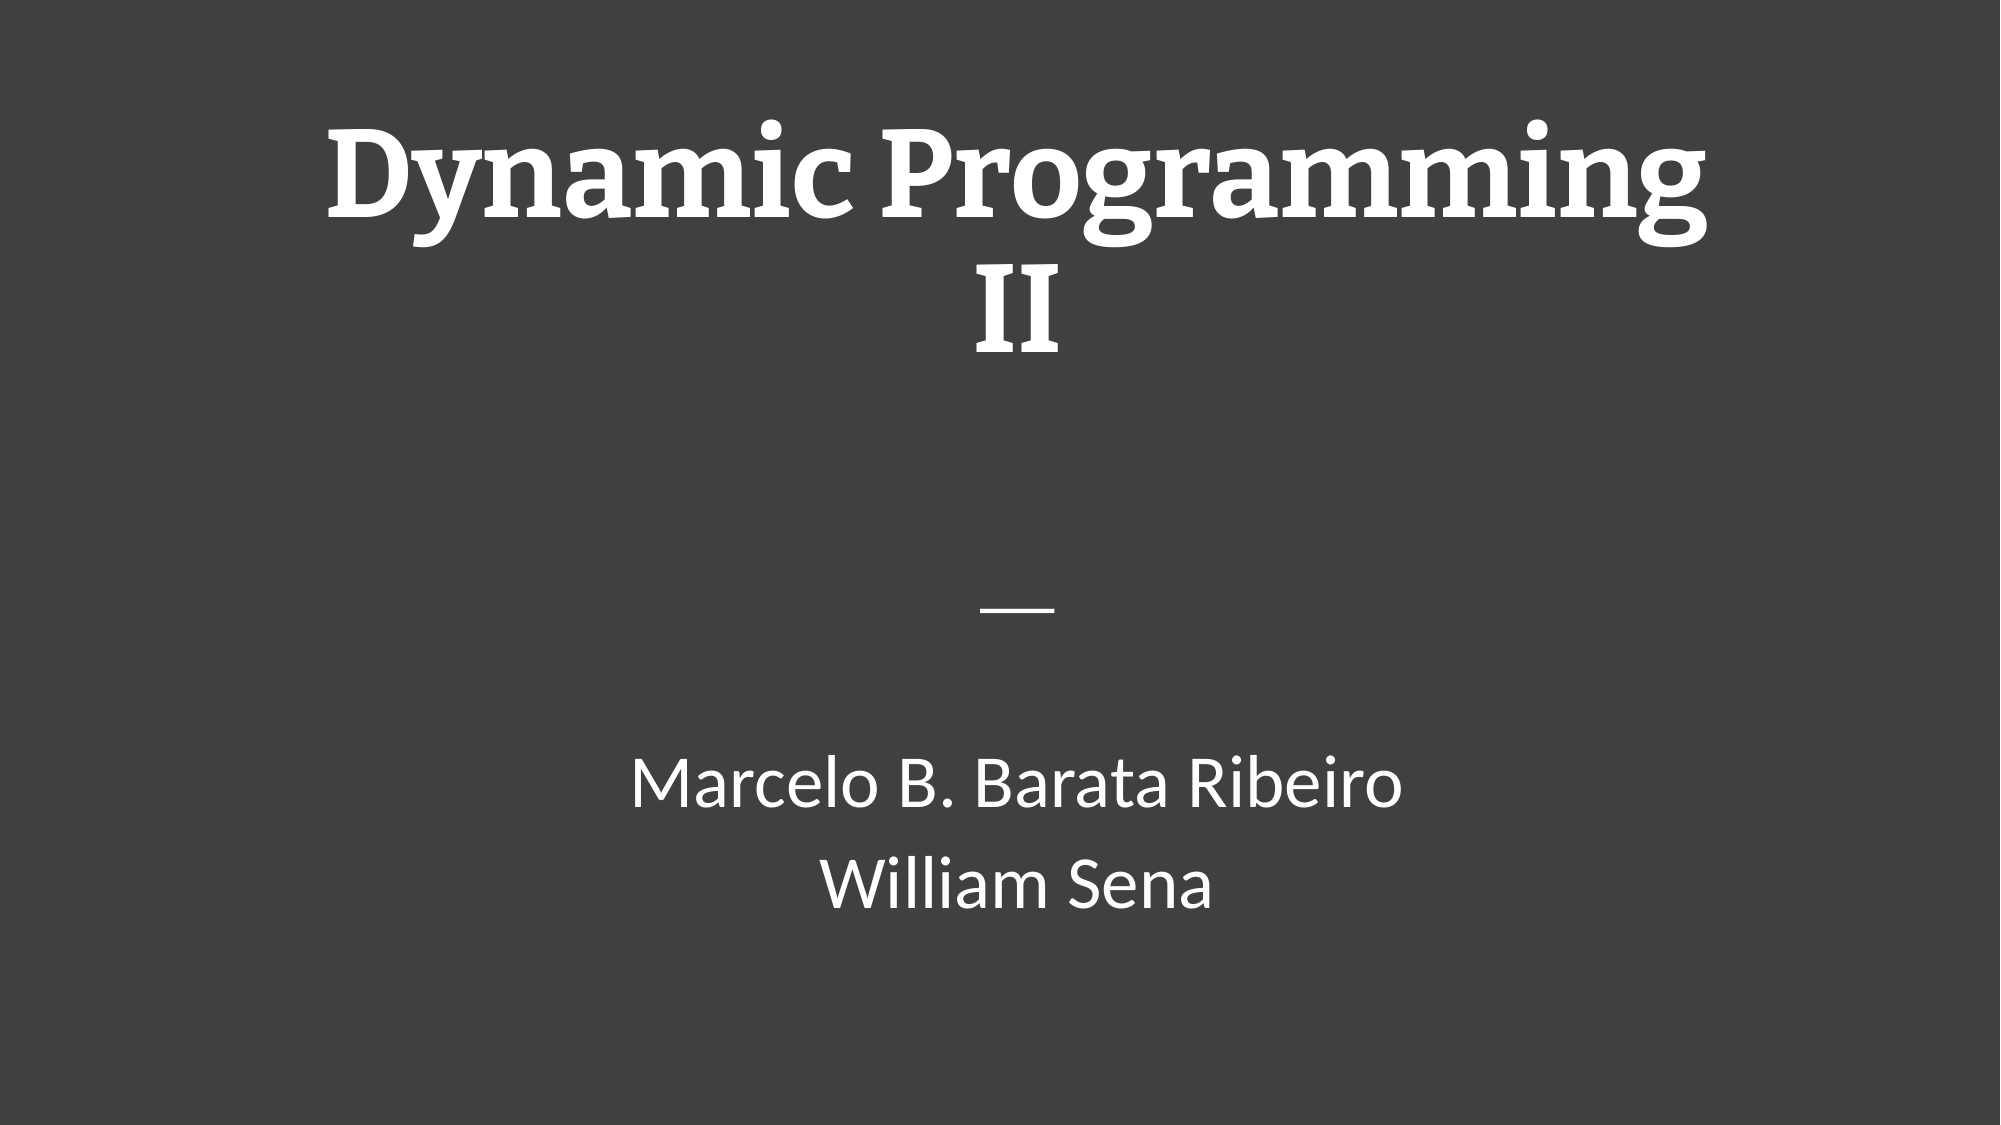

# Dynamic Programming II
__

Marcelo B. Barata Ribeiro
William Sena